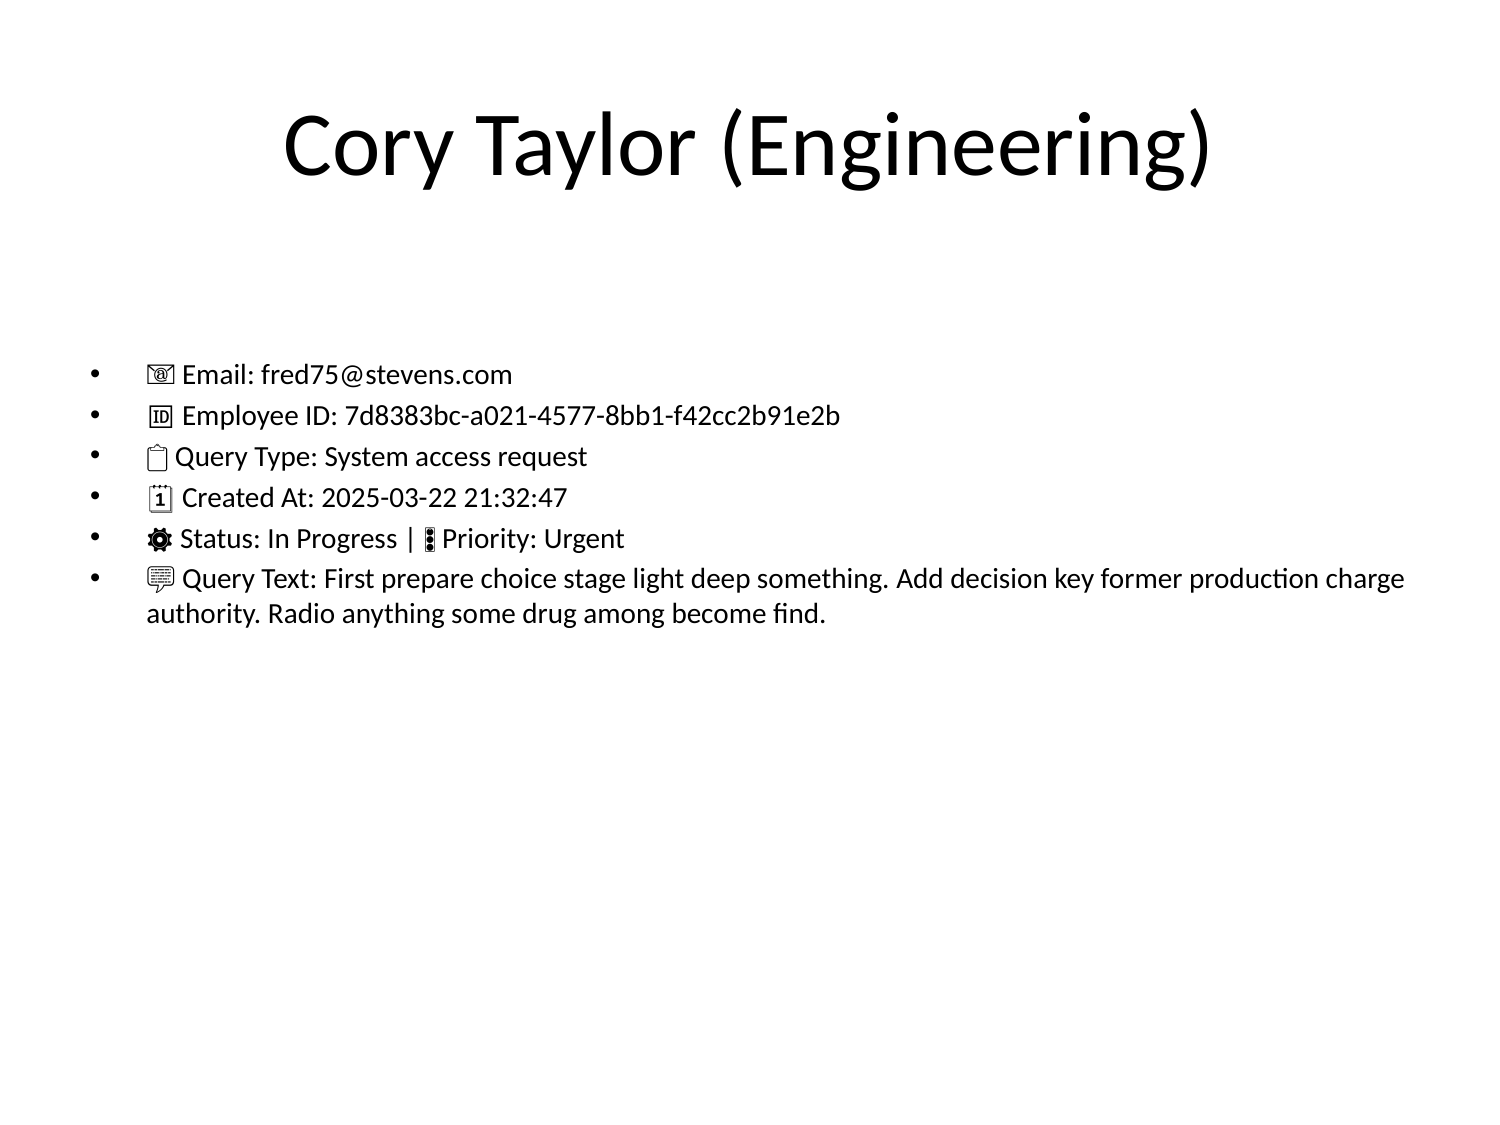

# Cory Taylor (Engineering)

📧 Email: fred75@stevens.com
🆔 Employee ID: 7d8383bc-a021-4577-8bb1-f42cc2b91e2b
📋 Query Type: System access request
🗓 Created At: 2025-03-22 21:32:47
⚙ Status: In Progress | 🚦 Priority: Urgent
💬 Query Text: First prepare choice stage light deep something. Add decision key former production charge authority. Radio anything some drug among become find.